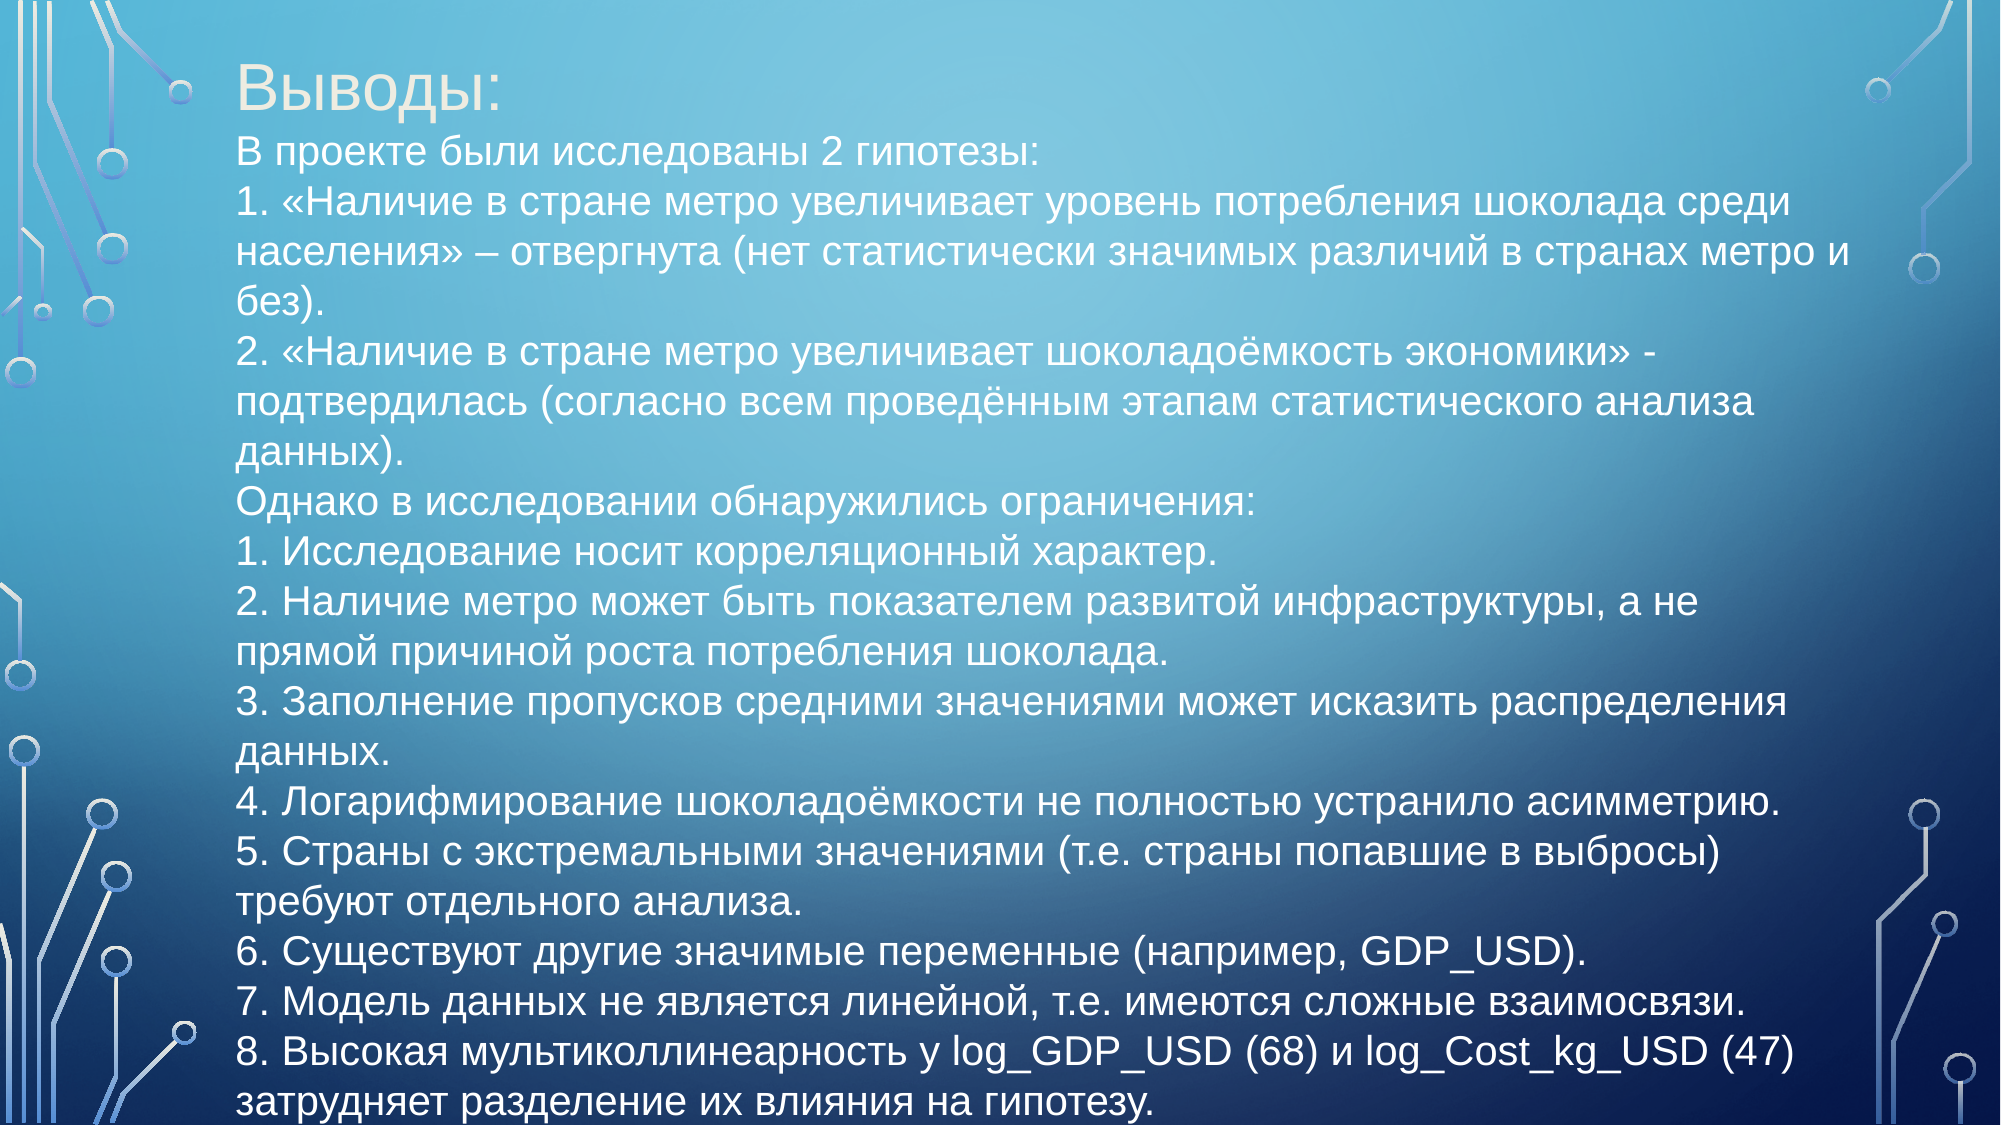

Выводы:
В проекте были исследованы 2 гипотезы:
1. «Наличие в стране метро увеличивает уровень потребления шоколада среди населения» – отвергнута (нет статистически значимых различий в странах метро и без).
2. «Наличие в стране метро увеличивает шоколадоёмкость экономики» - подтвердилась (согласно всем проведённым этапам статистического анализа данных).
Однако в исследовании обнаружились ограничения:
1. Исследование носит корреляционный характер.
2. Наличие метро может быть показателем развитой инфраструктуры, а не прямой причиной роста потребления шоколада.
3. Заполнение пропусков средними значениями может исказить распределения данных.
4. Логарифмирование шоколадоёмкости не полностью устранило асимметрию.
5. Страны с экстремальными значениями (т.е. страны попавшие в выбросы) требуют отдельного анализа.
6. Существуют другие значимые переменные (например, GDP_USD).
7. Модель данных не является линейной, т.е. имеются сложные взаимосвязи.
8. Высокая мультиколлинеарность у log_GDP_USD (68) и log_Cost_kg_USD (47) затрудняет разделение их влияния на гипотезу.